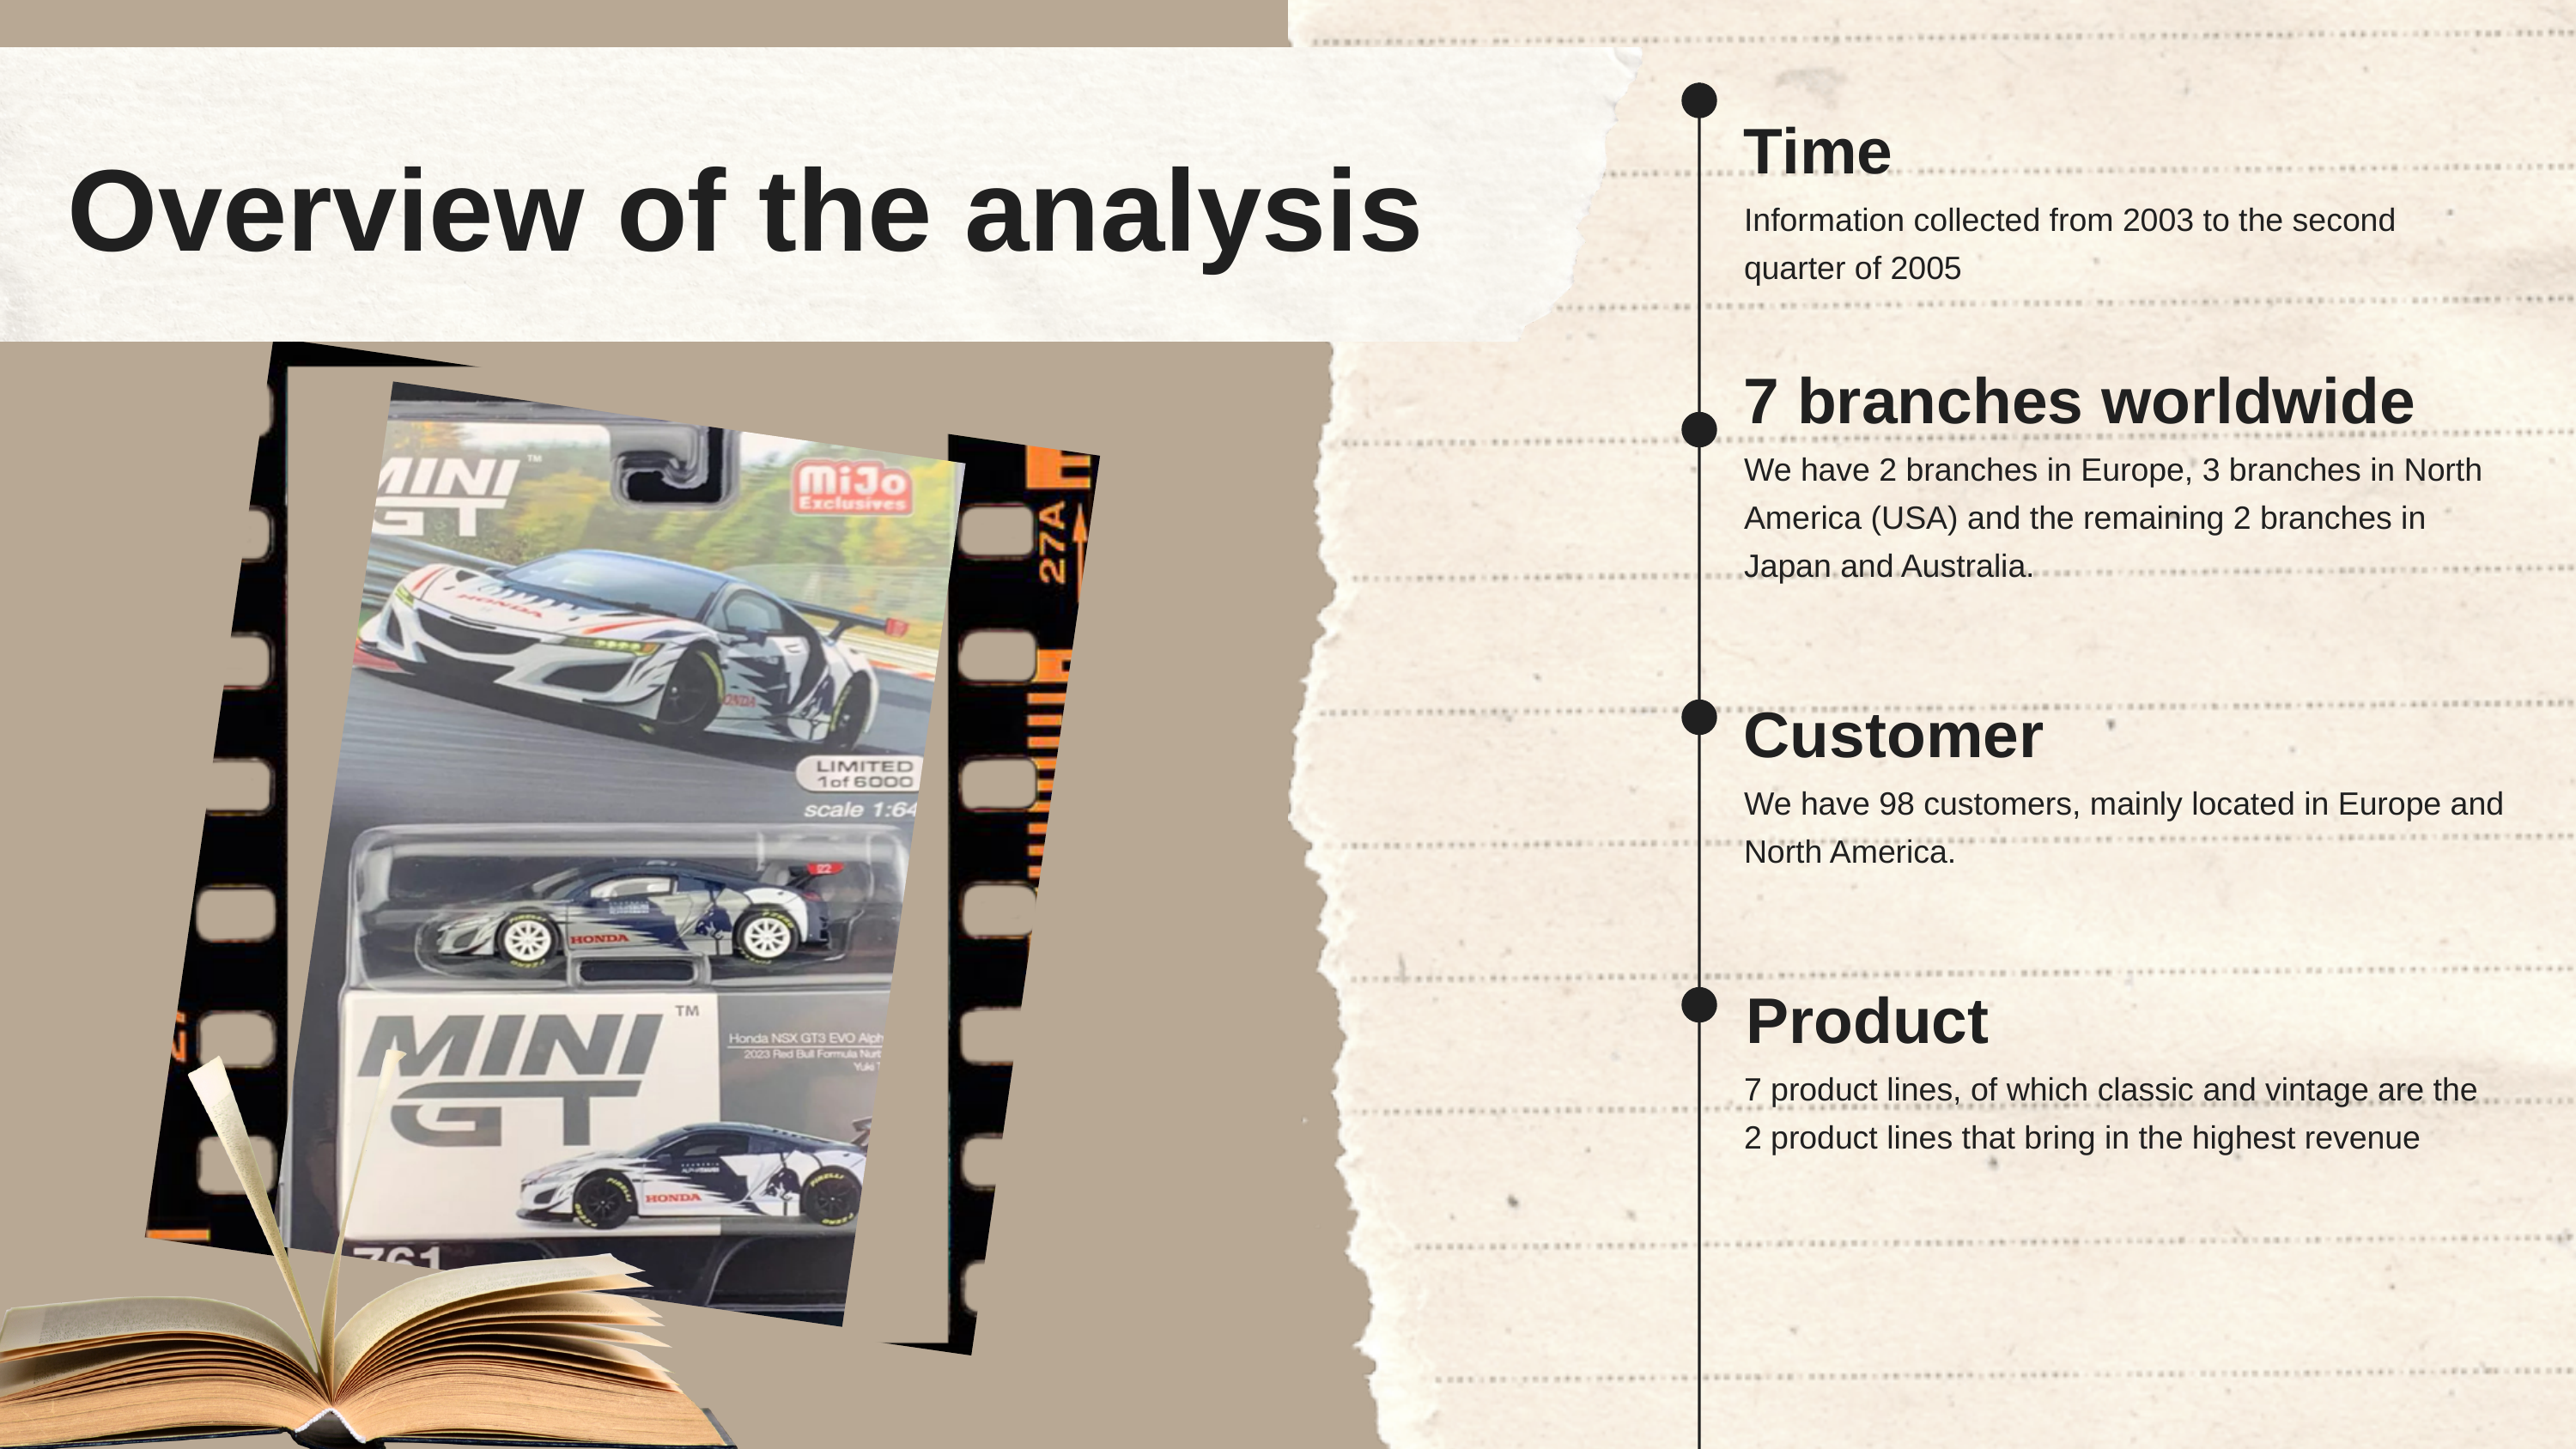

Time
Information collected from 2003 to the second quarter of 2005
Overview of the analysis
7 branches worldwide
We have 2 branches in Europe, 3 branches in North America (USA) and the remaining 2 branches in Japan and Australia.

Customer
We have 98 customers, mainly located in Europe and North America.

Product
7 product lines, of which classic and vintage are the 2 product lines that bring in the highest revenue